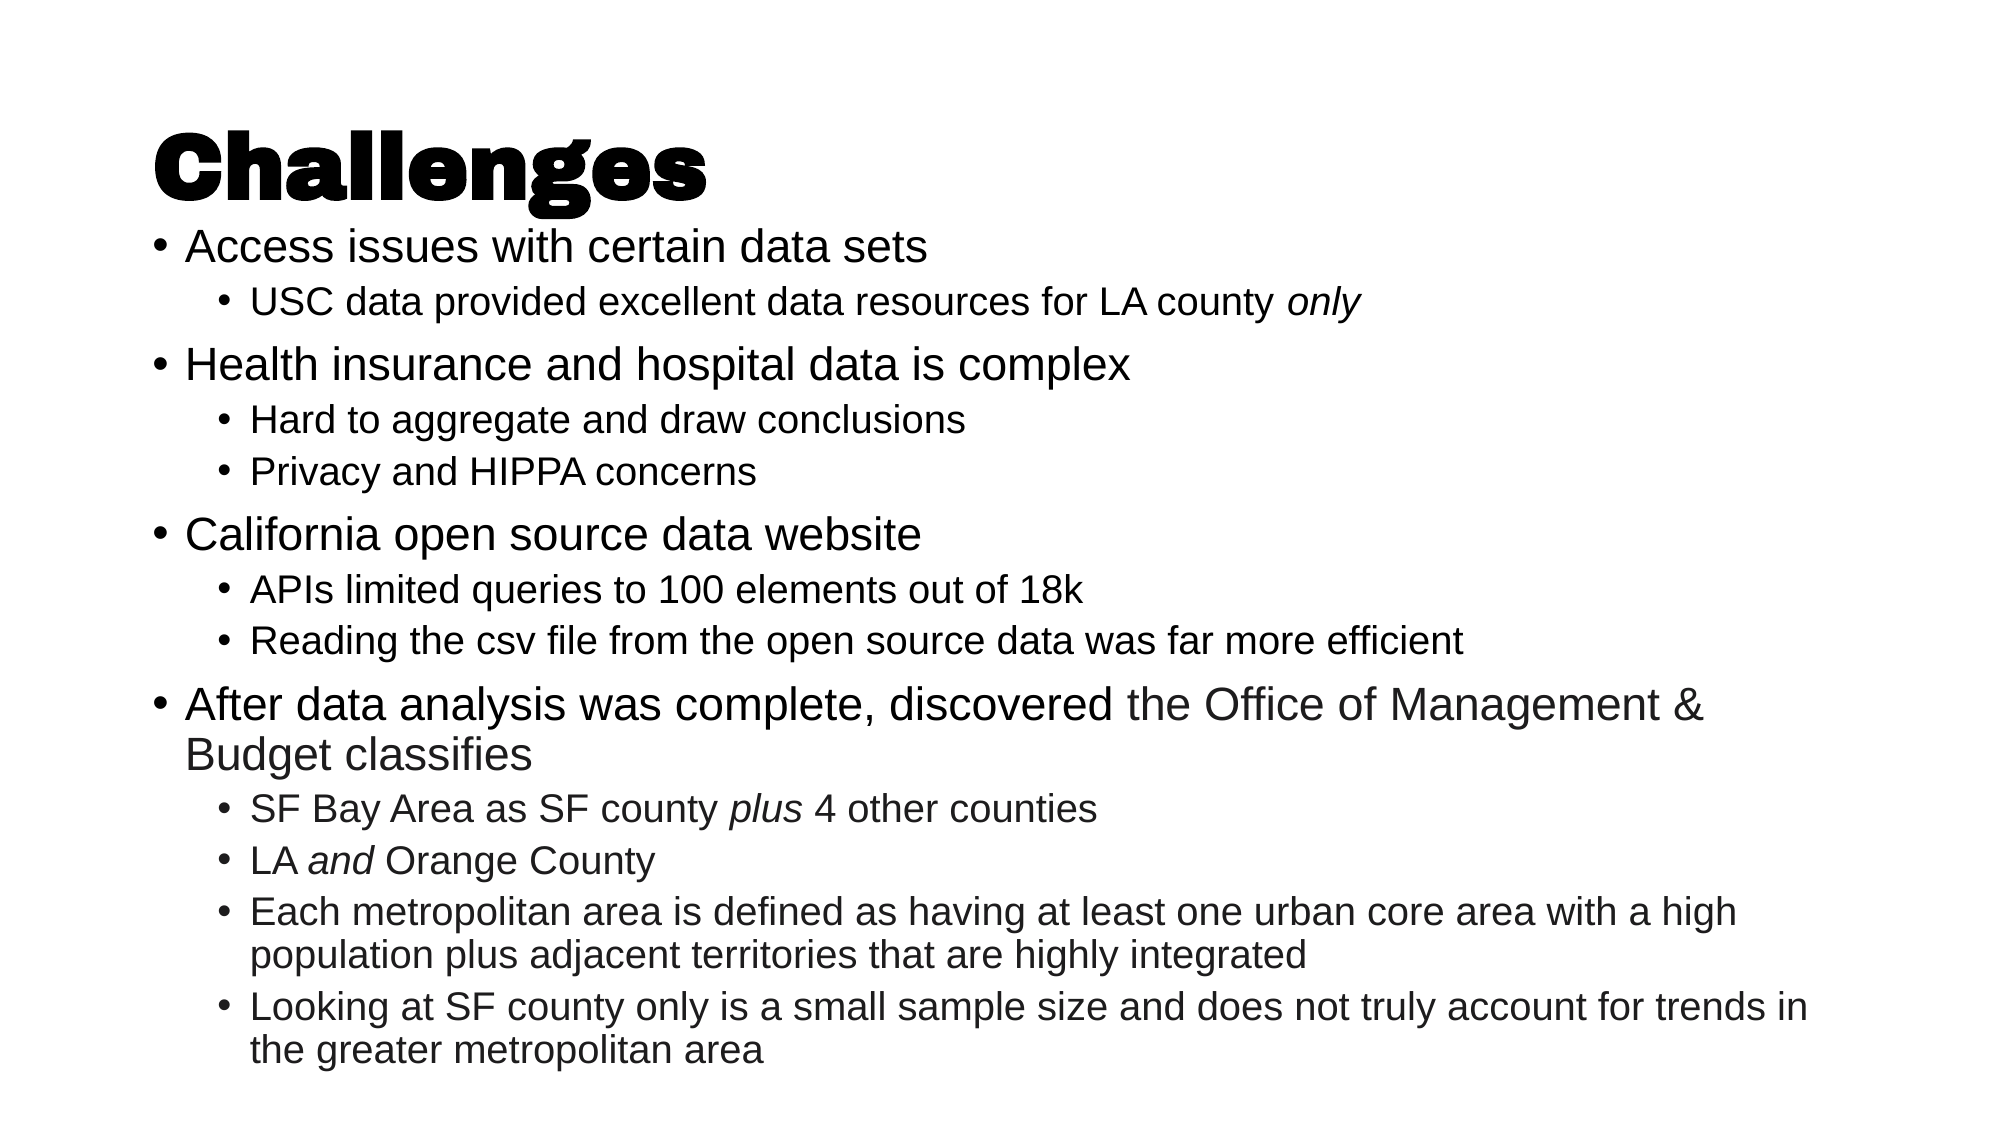

# Challenges
Access issues with certain data sets
USC data provided excellent data resources for LA county only
Health insurance and hospital data is complex
Hard to aggregate and draw conclusions
Privacy and HIPPA concerns
California open source data website
APIs limited queries to 100 elements out of 18k
Reading the csv file from the open source data was far more efficient
After data analysis was complete, discovered the Office of Management & Budget classifies
SF Bay Area as SF county plus 4 other counties
LA and Orange County
Each metropolitan area is defined as having at least one urban core area with a high population plus adjacent territories that are highly integrated
Looking at SF county only is a small sample size and does not truly account for trends in the greater metropolitan area